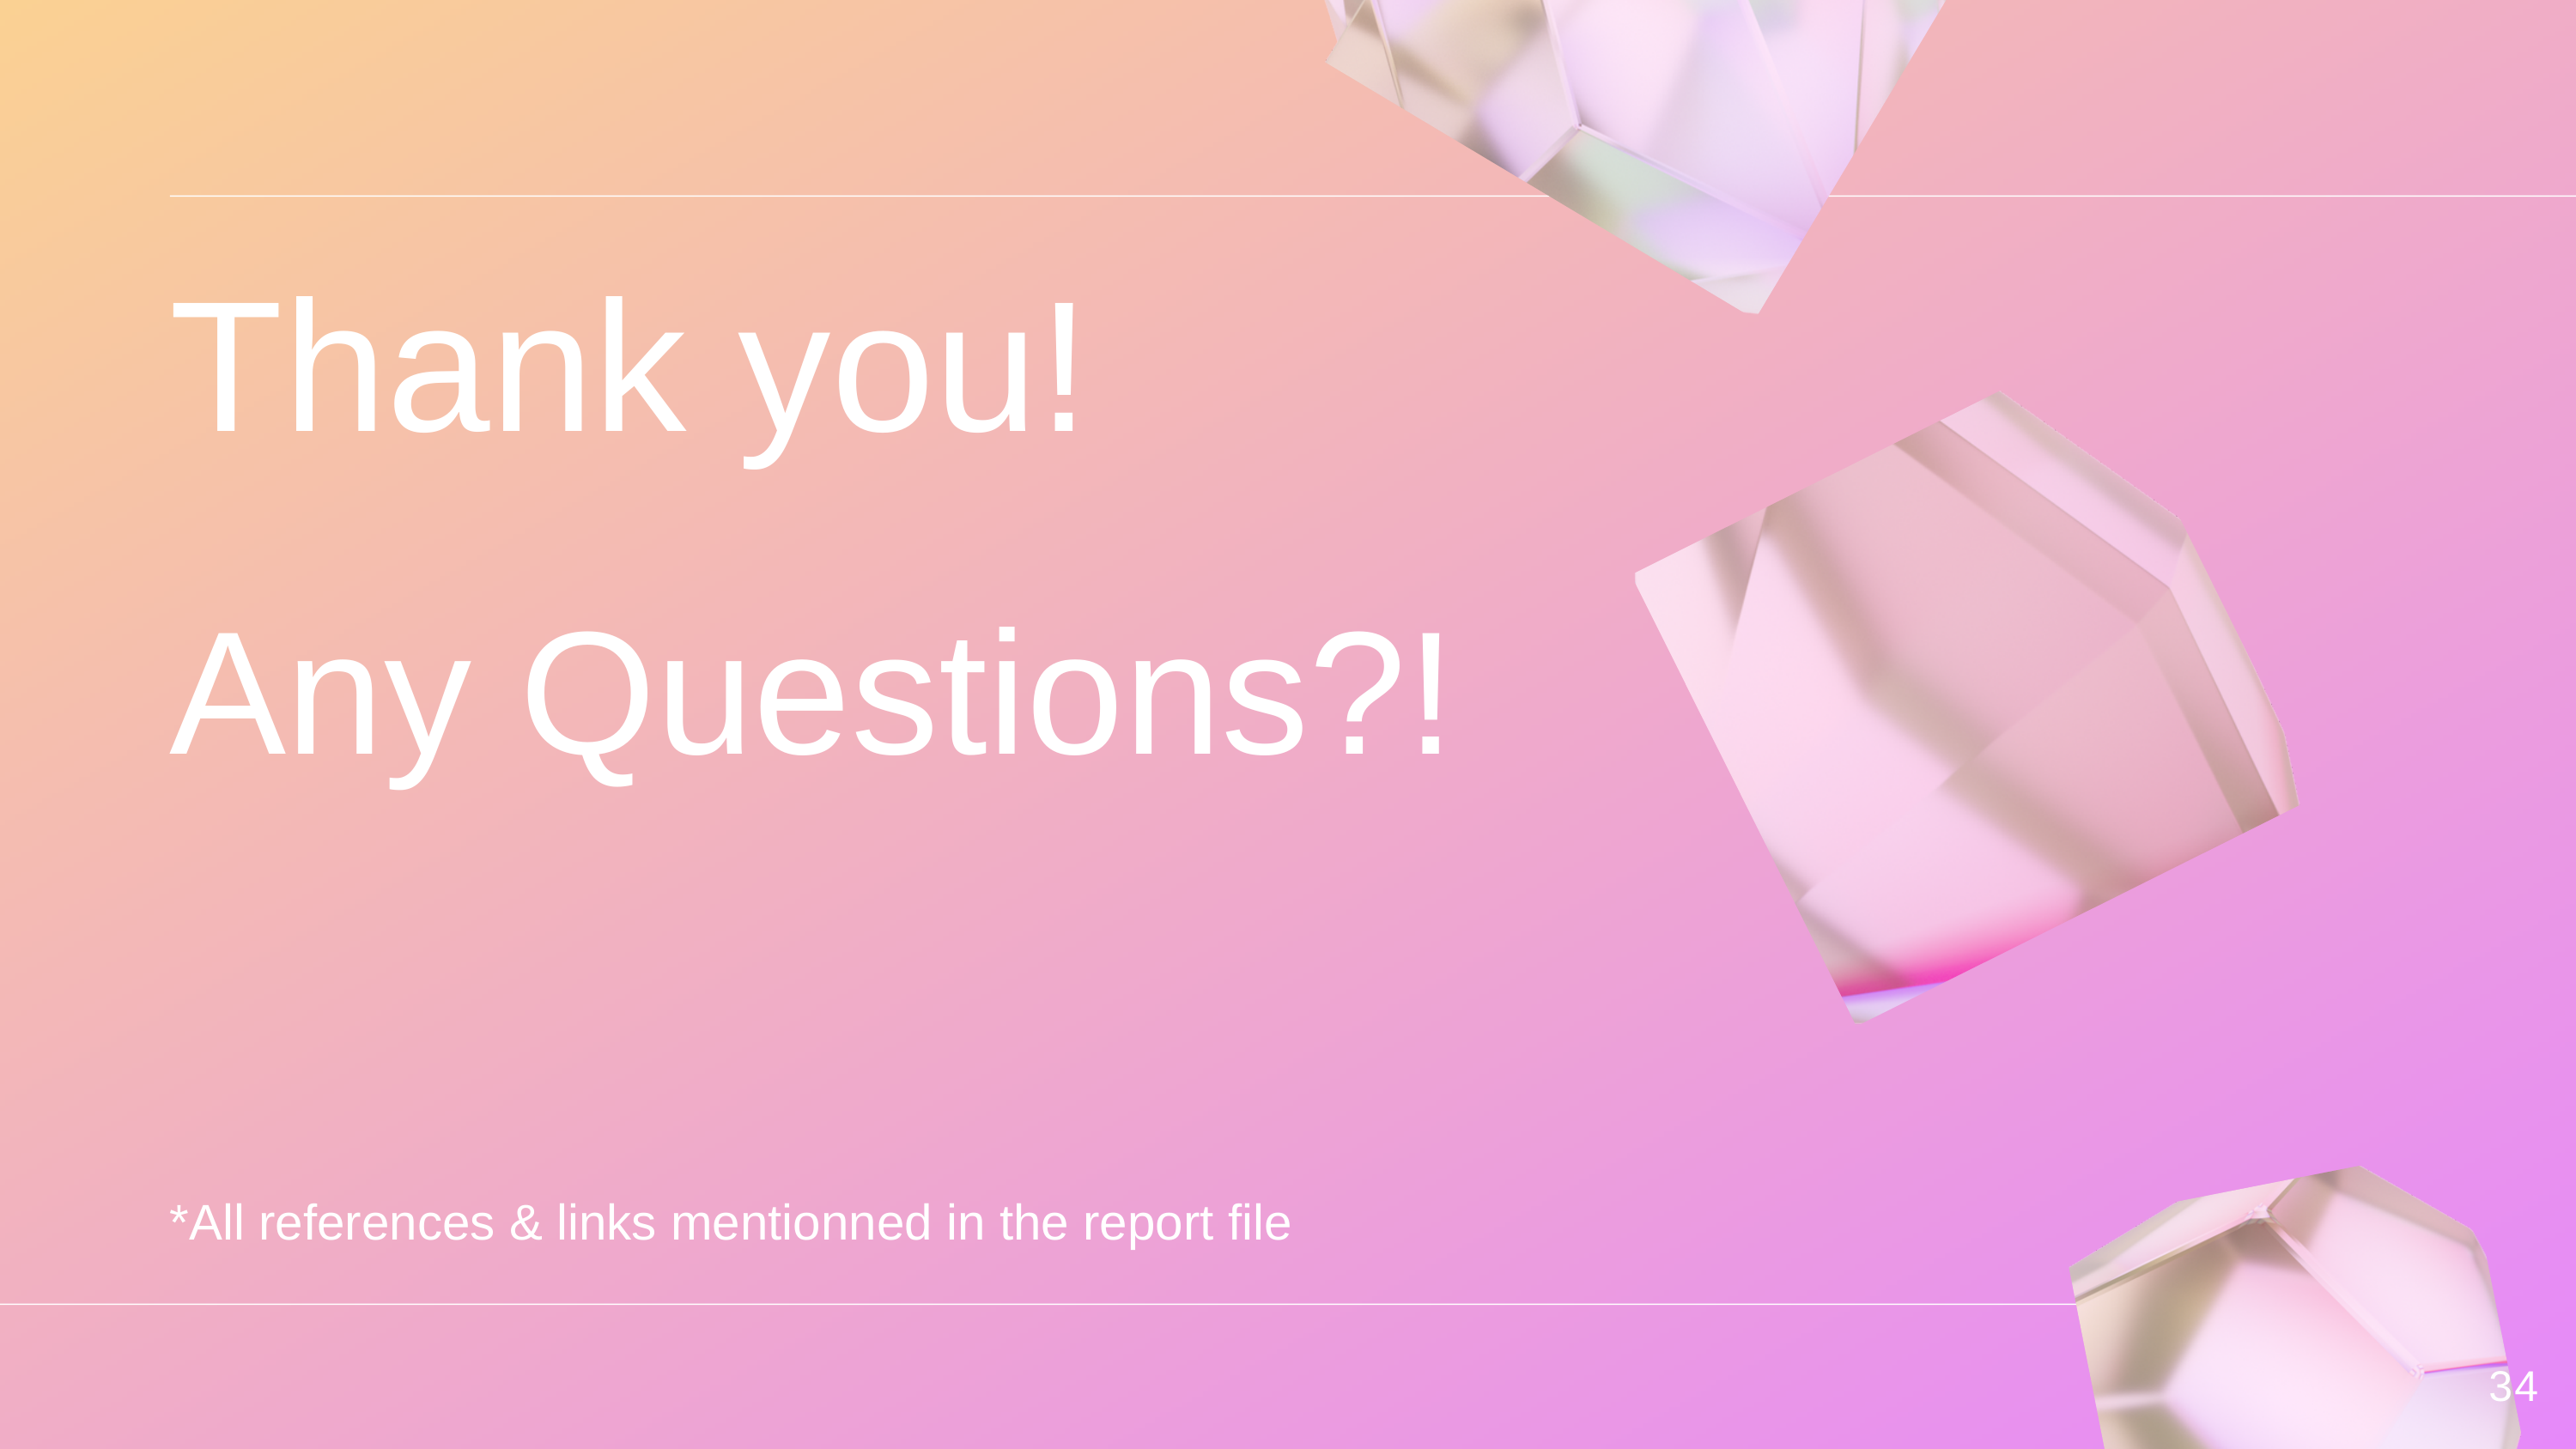

Thank you!

Any Questions?!

*All references & links mentionned in the report file

34